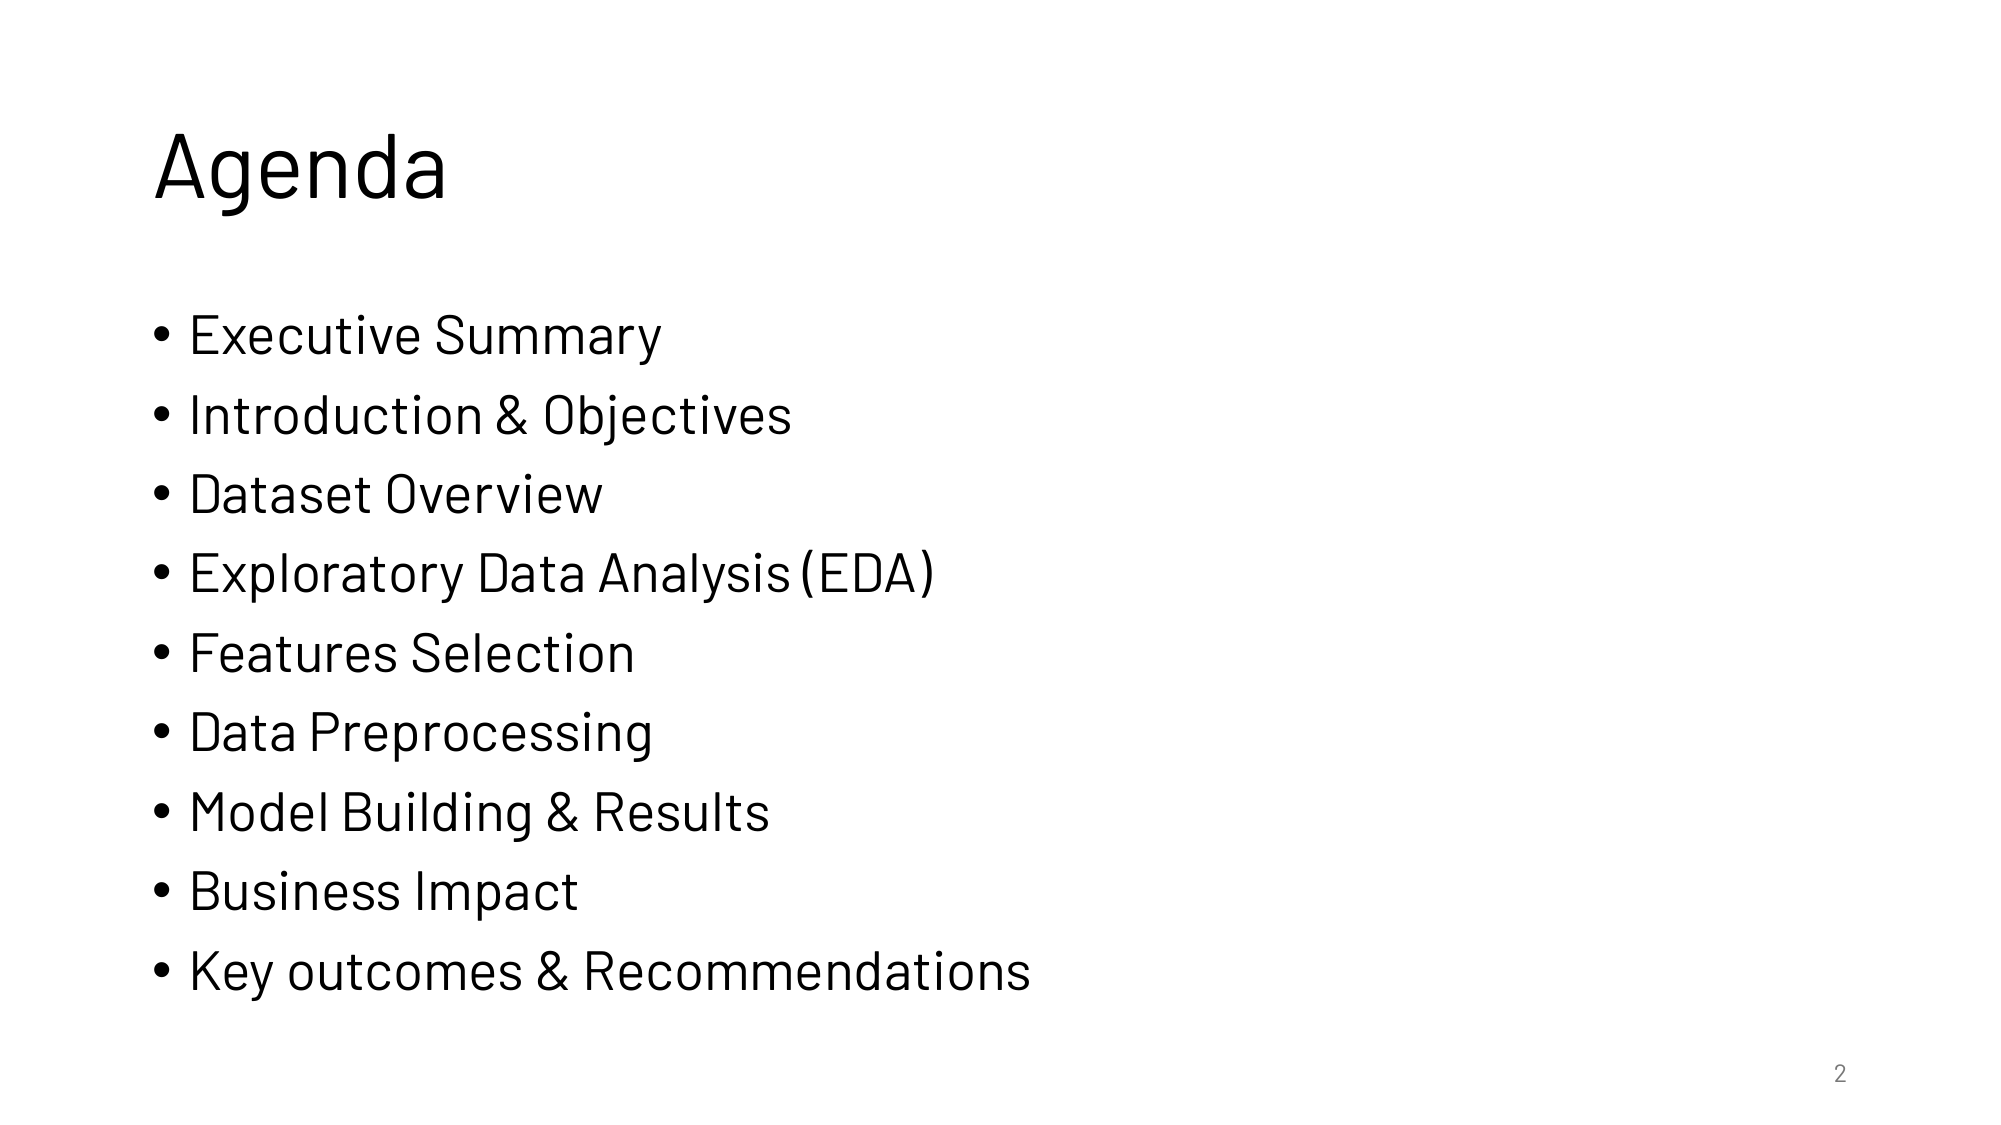

# Agenda
Executive Summary
Introduction & Objectives
Dataset Overview
Exploratory Data Analysis (EDA)
Features Selection
Data Preprocessing
Model Building & Results
Business Impact
Key outcomes & Recommendations
2